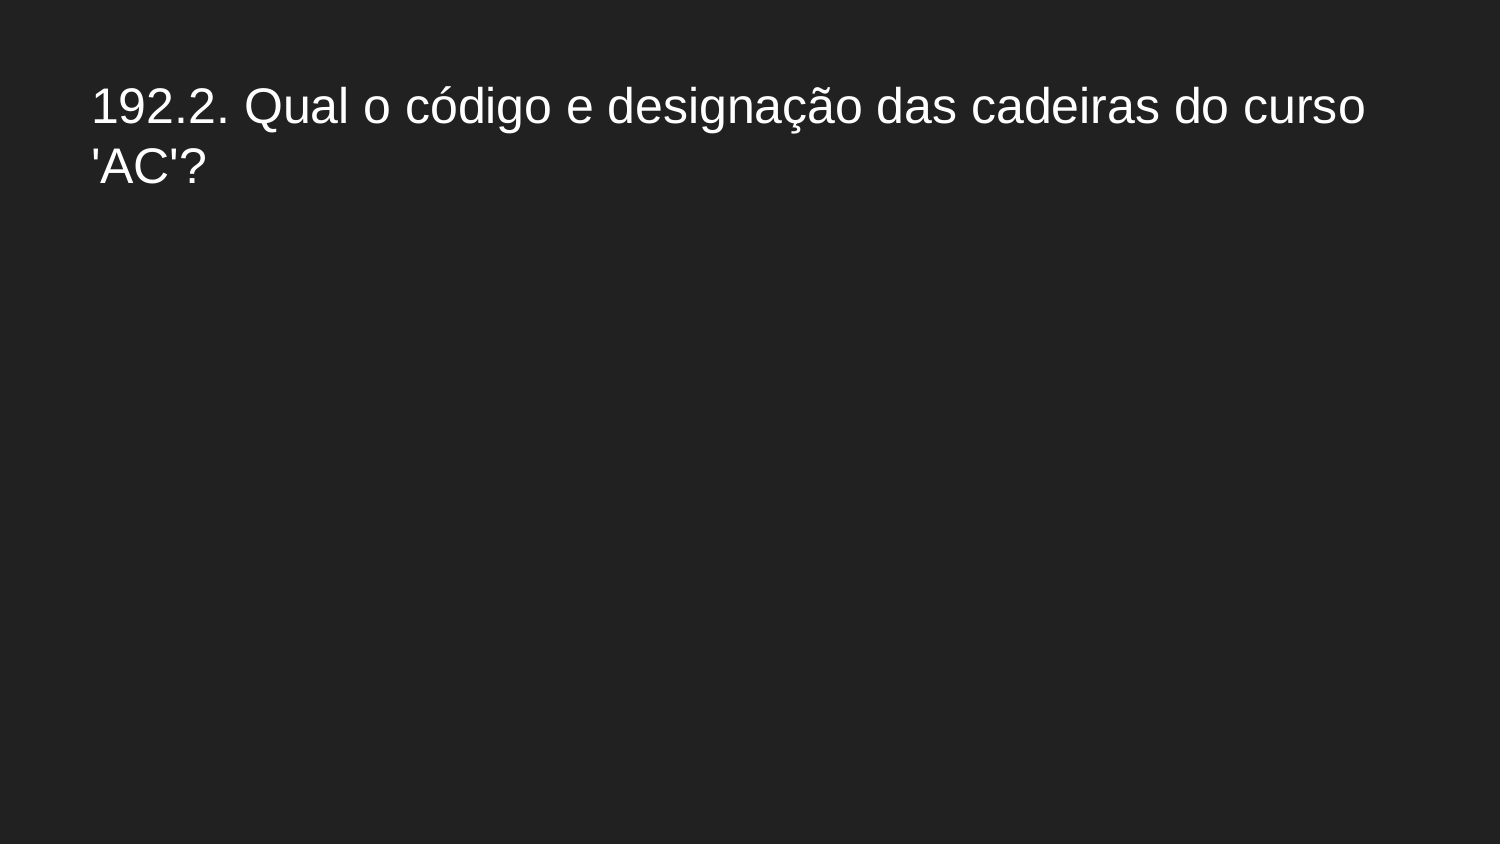

# 192.2. Qual o código e designação das cadeiras do curso 'AC'?